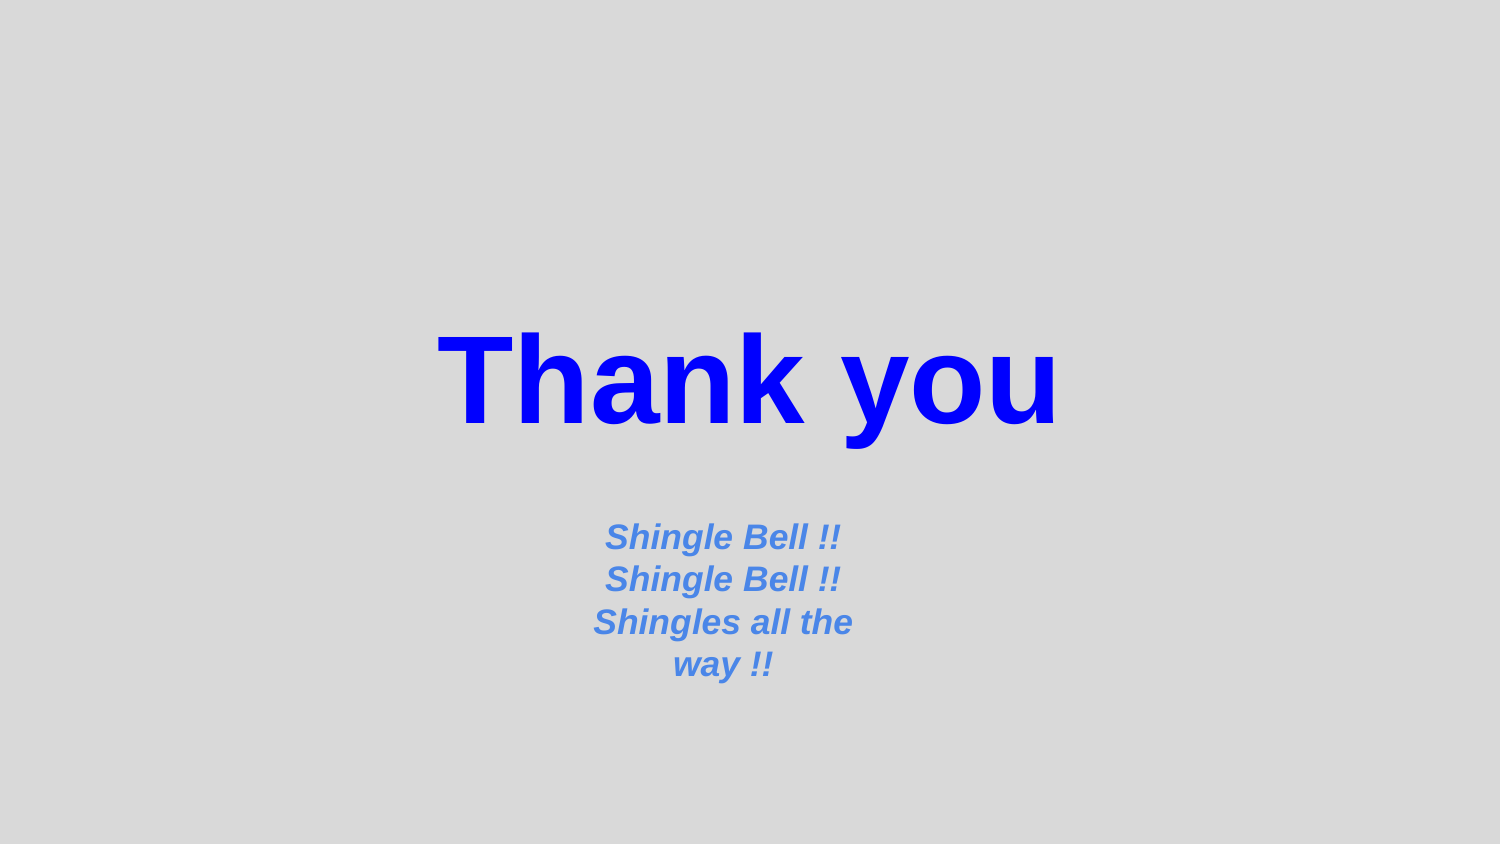

Thank you
Shingle Bell !!
Shingle Bell !!
Shingles all the way !!